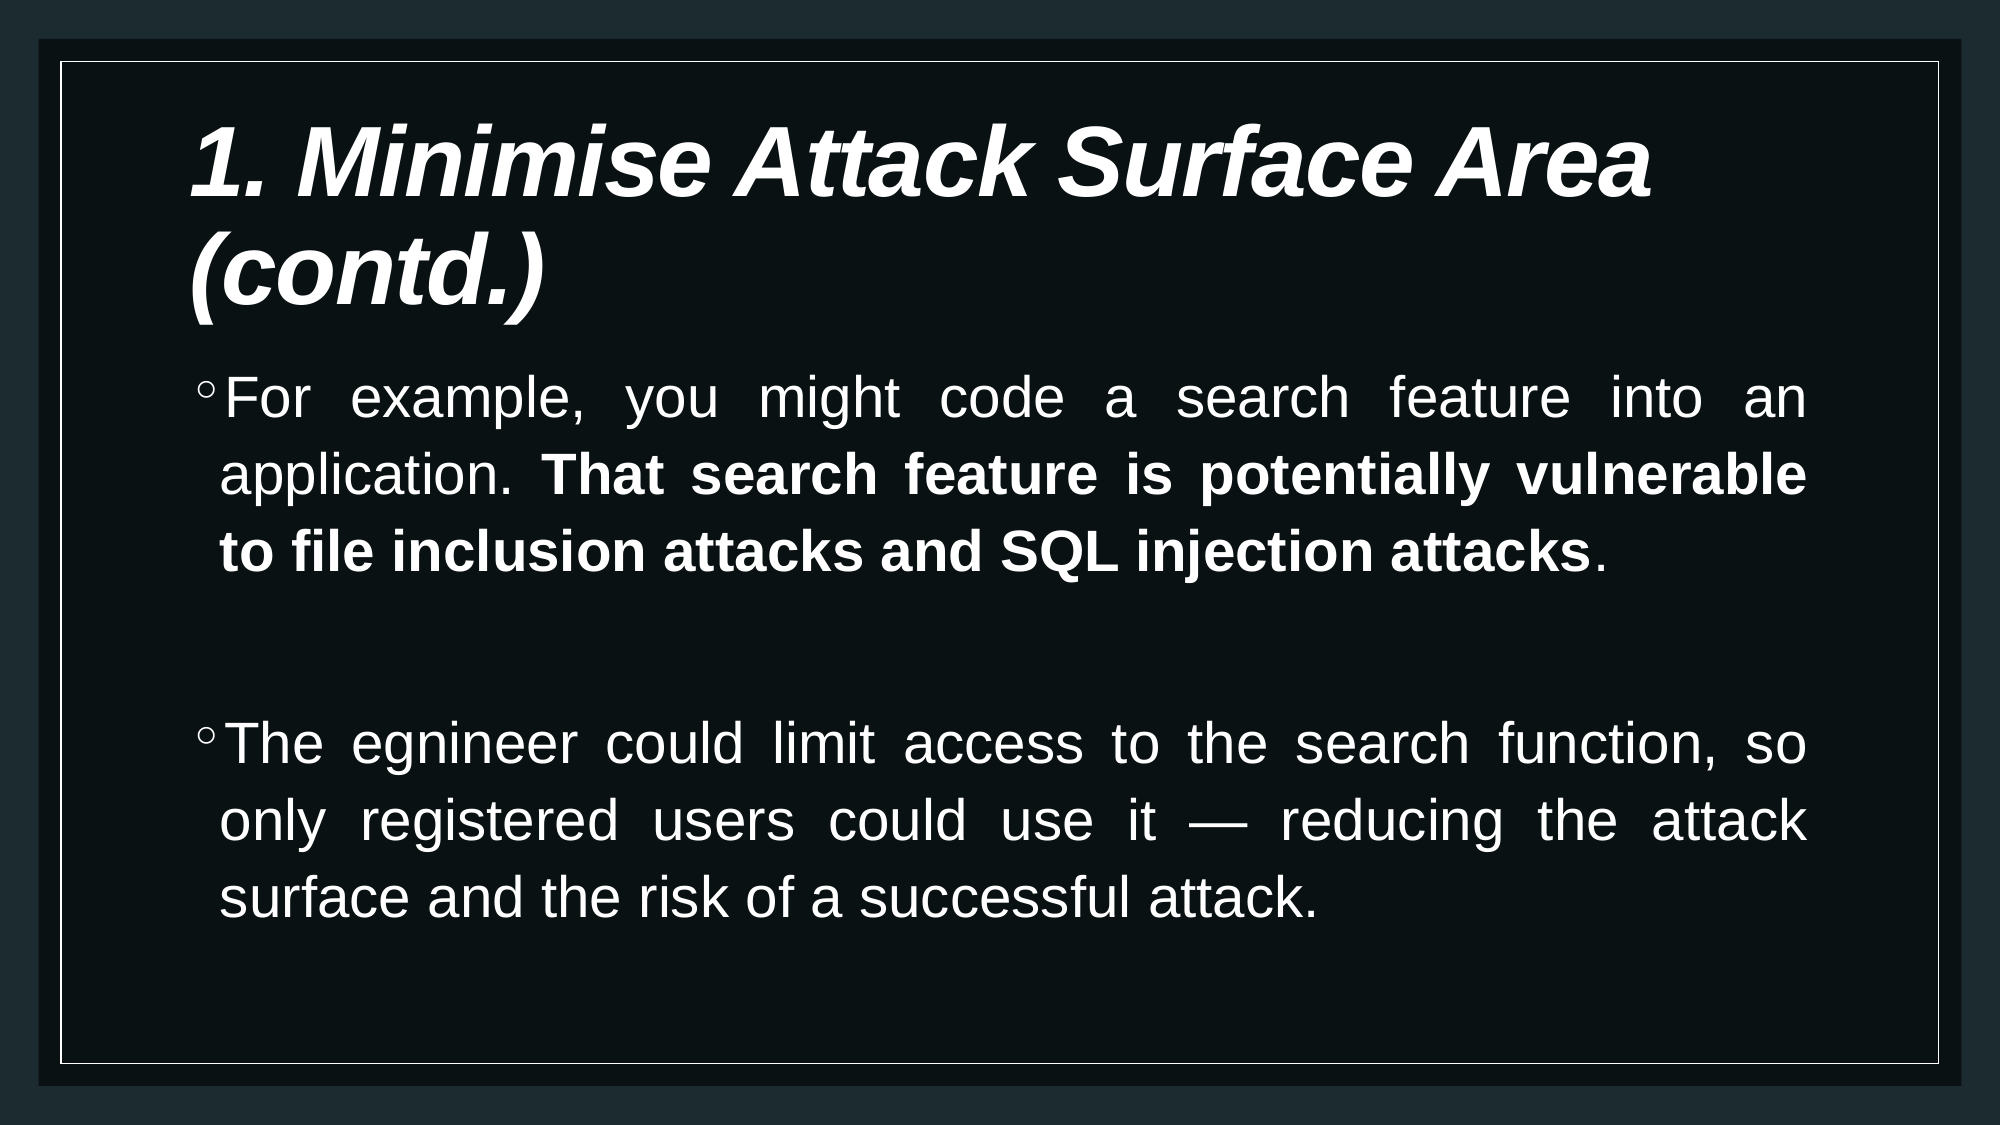

# 1. Minimise Attack Surface Area (contd.)
For example, you might code a search feature into an application. That search feature is potentially vulnerable to file inclusion attacks and SQL injection attacks.

The egnineer could limit access to the search function, so only registered users could use it — reducing the attack surface and the risk of a successful attack.